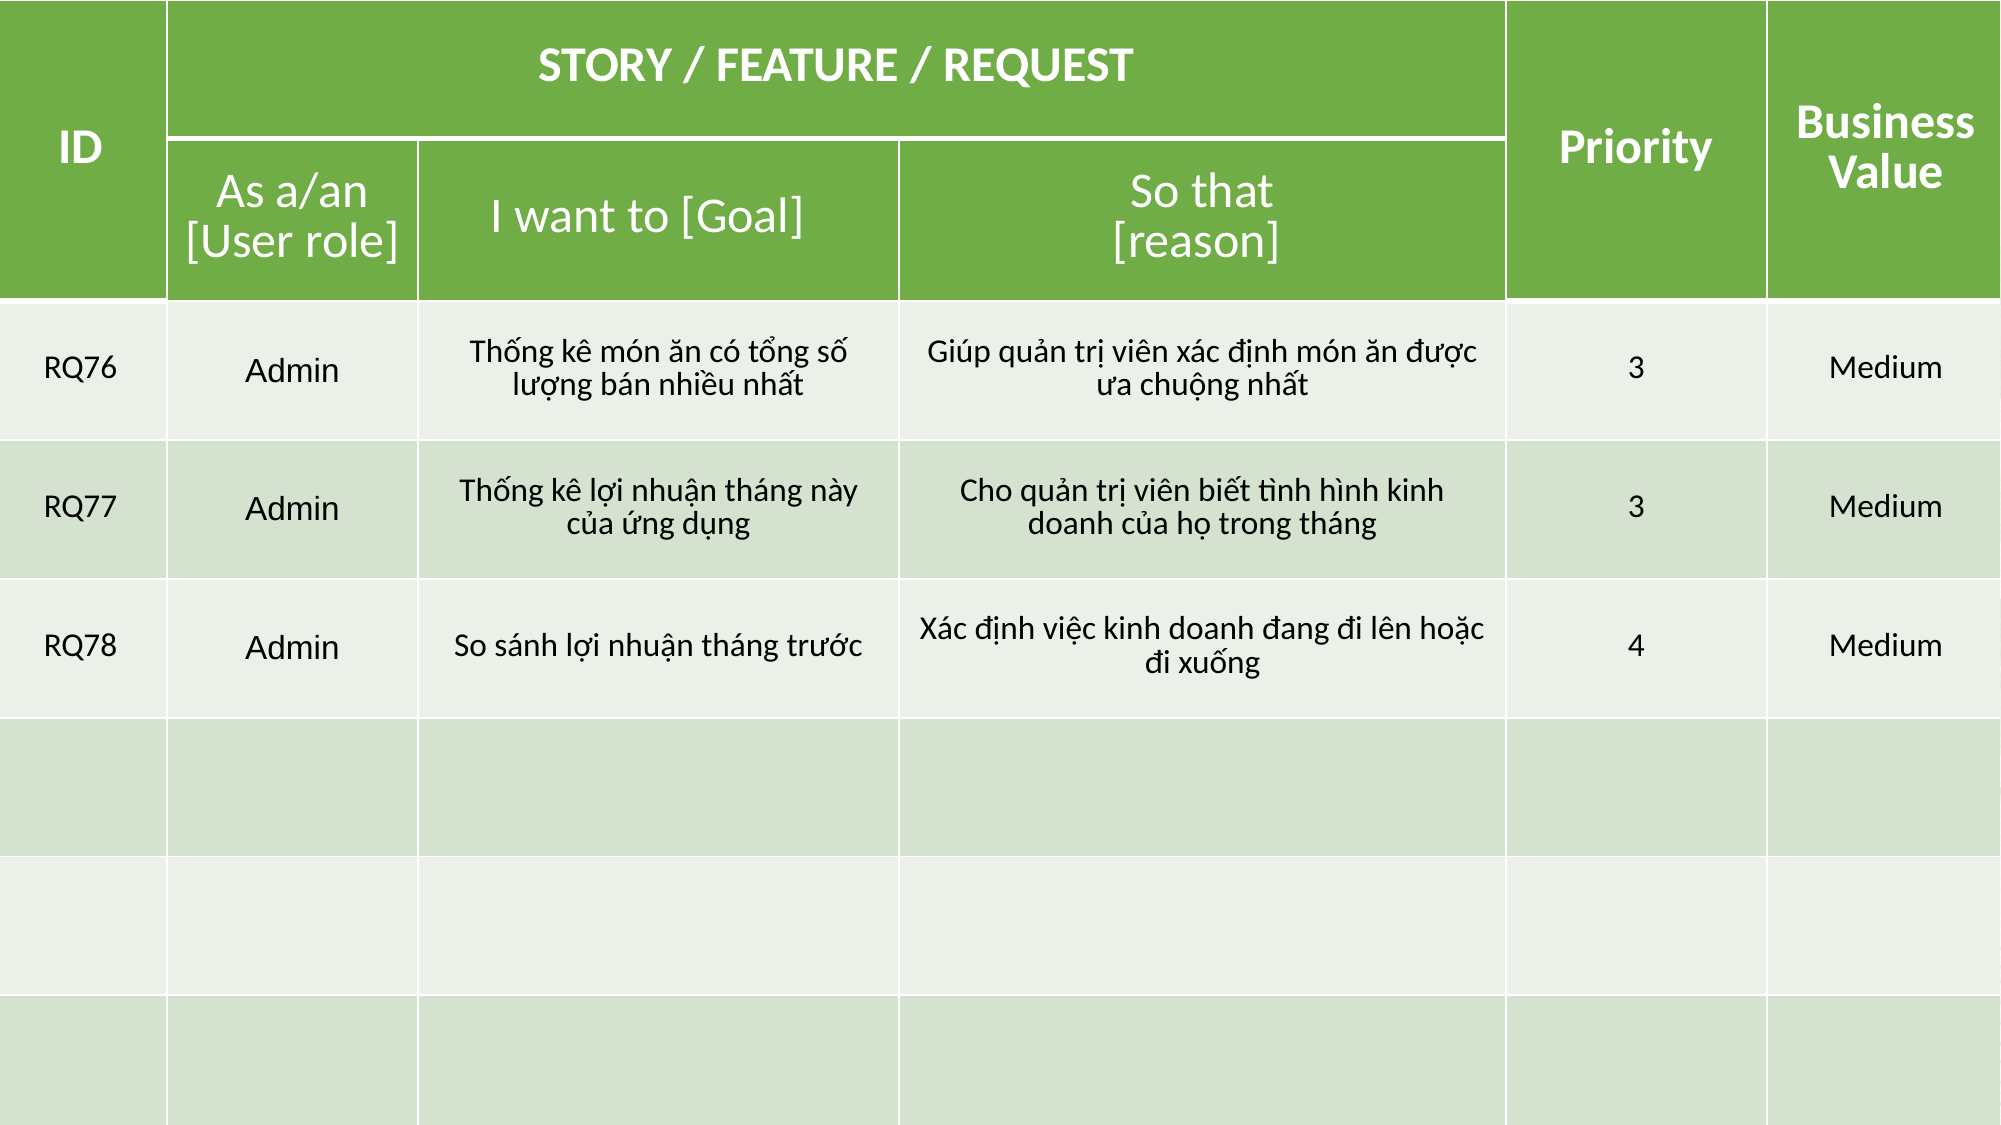

| ID | STORY / FEATURE / REQUEST |  |  | Priority | Business Value |
| --- | --- | --- | --- | --- | --- |
|  | As a/an [User role] | I want to [Goal] | So that [reason] |  |  |
| RQ76 | Admin | Thống kê món ăn có tổng số lượng bán nhiều nhất | Giúp quản trị viên xác định món ăn được ưa chuộng nhất | 3 | Medium |
| RQ77 | Admin | Thống kê lợi nhuận tháng này của ứng dụng | Cho quản trị viên biết tình hình kinh doanh của họ trong tháng | 3 | Medium |
| RQ78 | Admin | So sánh lợi nhuận tháng trước | Xác định việc kinh doanh đang đi lên hoặc đi xuống | 4 | Medium |
|  |  |  |  |  |  |
|  |  |  |  |  |  |
|  |  |  |  |  |  |